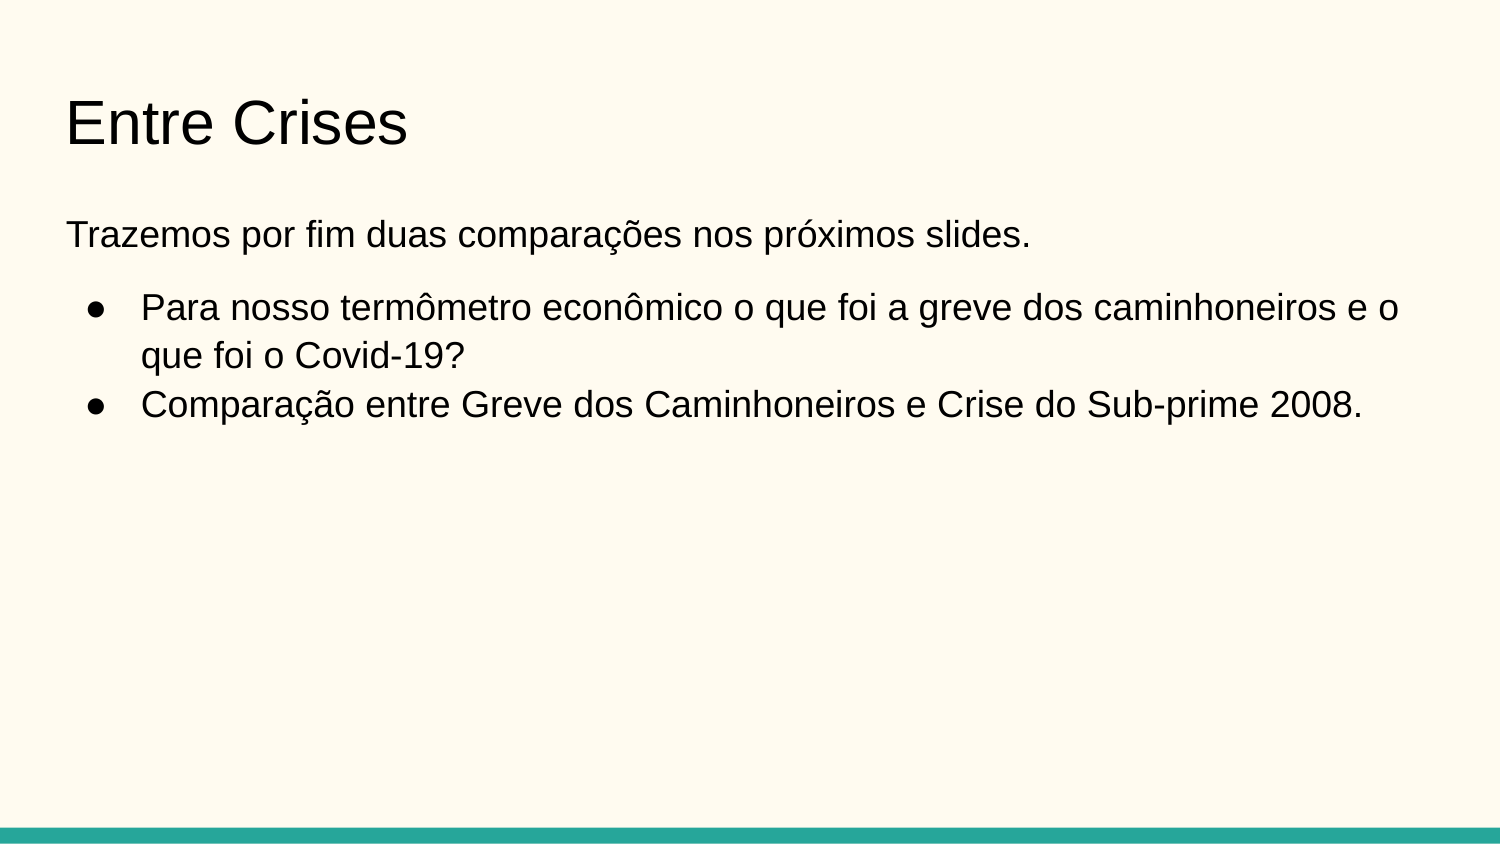

Entre Crises
Trazemos por fim duas comparações nos próximos slides.
Para nosso termômetro econômico o que foi a greve dos caminhoneiros e o que foi o Covid-19?
Comparação entre Greve dos Caminhoneiros e Crise do Sub-prime 2008.